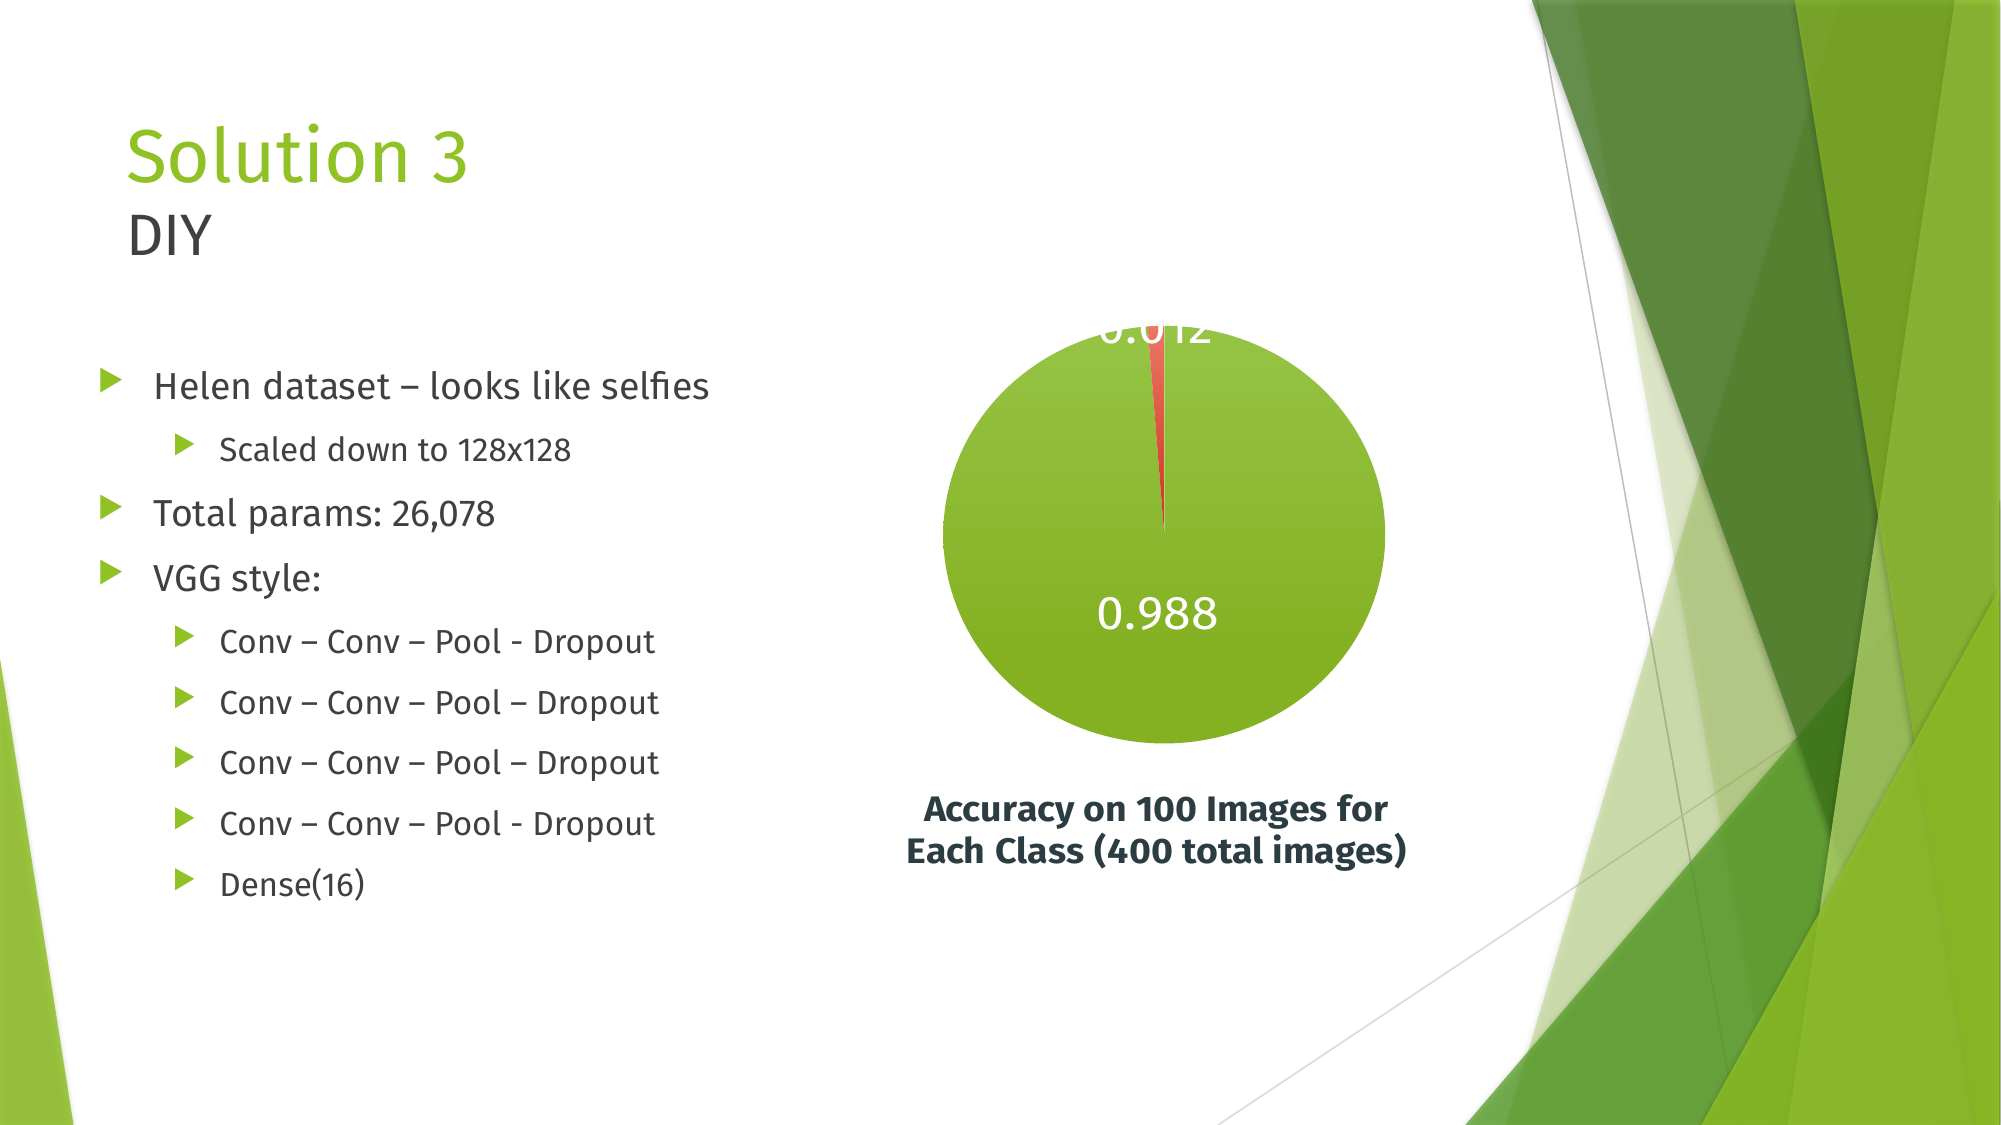

# Solution 3 DIY

### Chart: Accuracy on 100 Images for Each Class (400 total images)

| Category | 100 Images for Each Class (400 total images) |
|---|---|
| Correct Clas | 0.988 |
| Incorrect Class | 0.012 |
Helen dataset – looks like selfies
Scaled down to 128x128
Total params: 26,078
VGG style:
Conv – Conv – Pool - Dropout
Conv – Conv – Pool – Dropout
Conv – Conv – Pool – Dropout
Conv – Conv – Pool - Dropout
Dense(16)